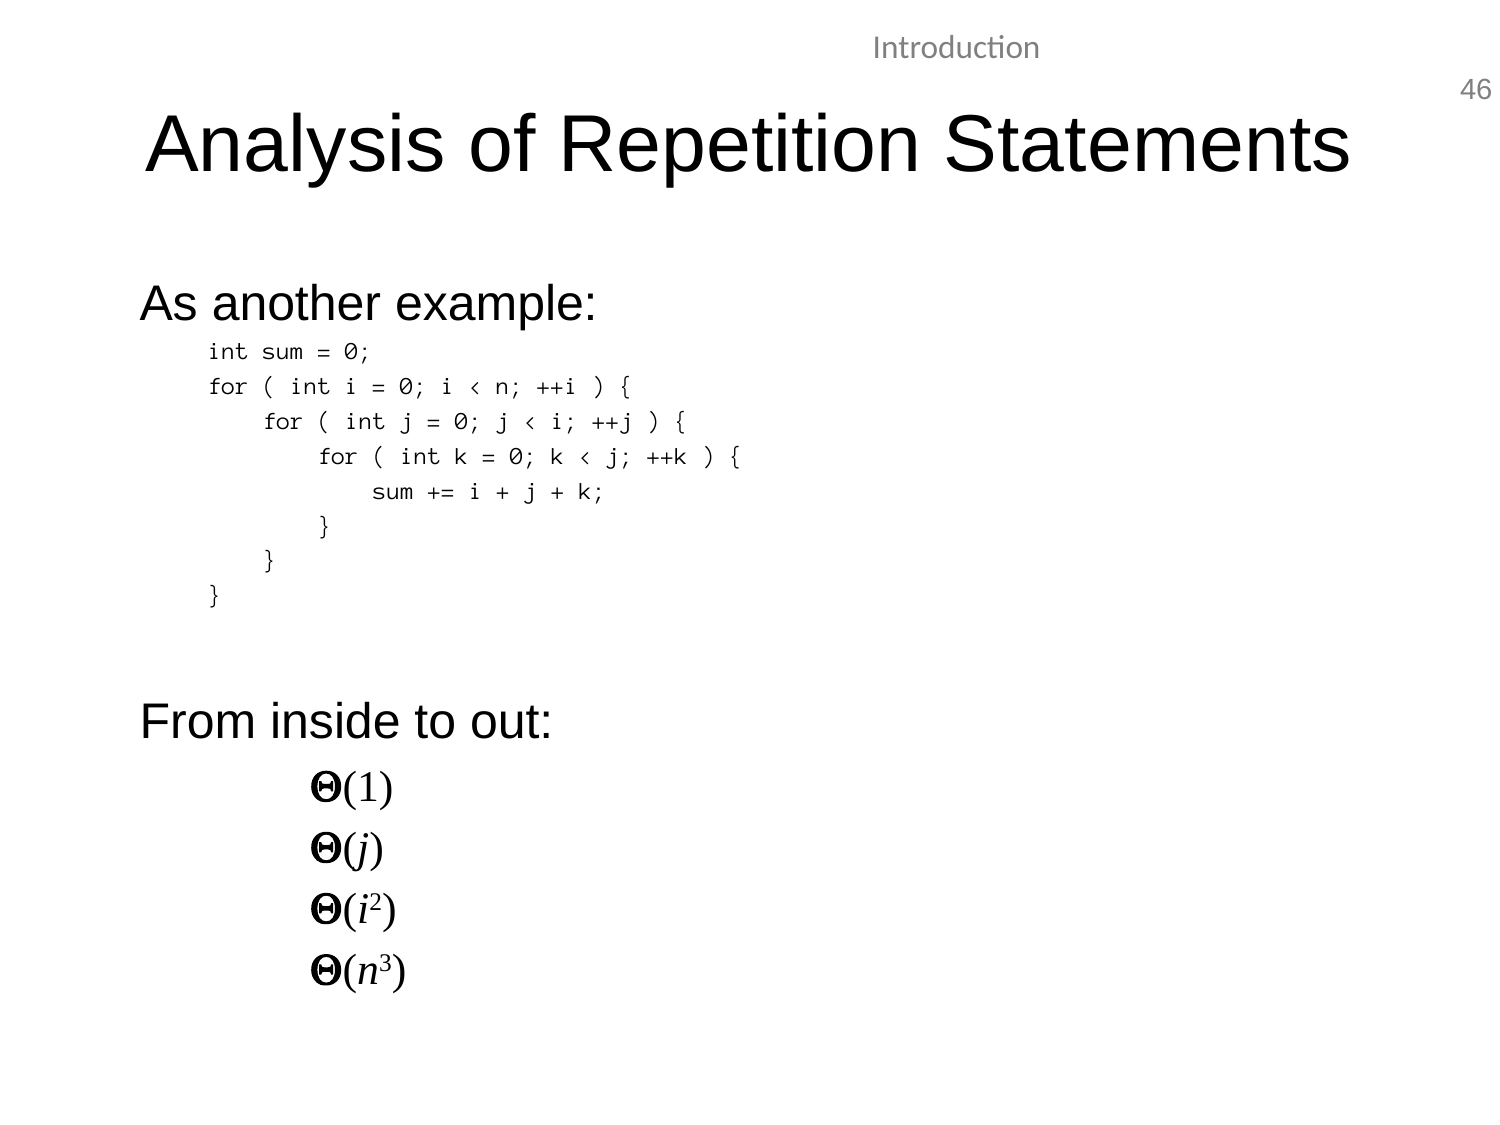

Analysis of Repetition Statements
	As another example:
		     int sum = 0;
		     for ( int i = 0; i < n; ++i ) {
		         for ( int j = 0; j < i; ++j ) {
		             for ( int k = 0; k < j; ++k ) {
		                 sum += i + j + k;
		             }
		         }
		     }

	From inside to out:
		Θ(1)
		Θ(j)
		Θ(i2)
		Θ(n3)